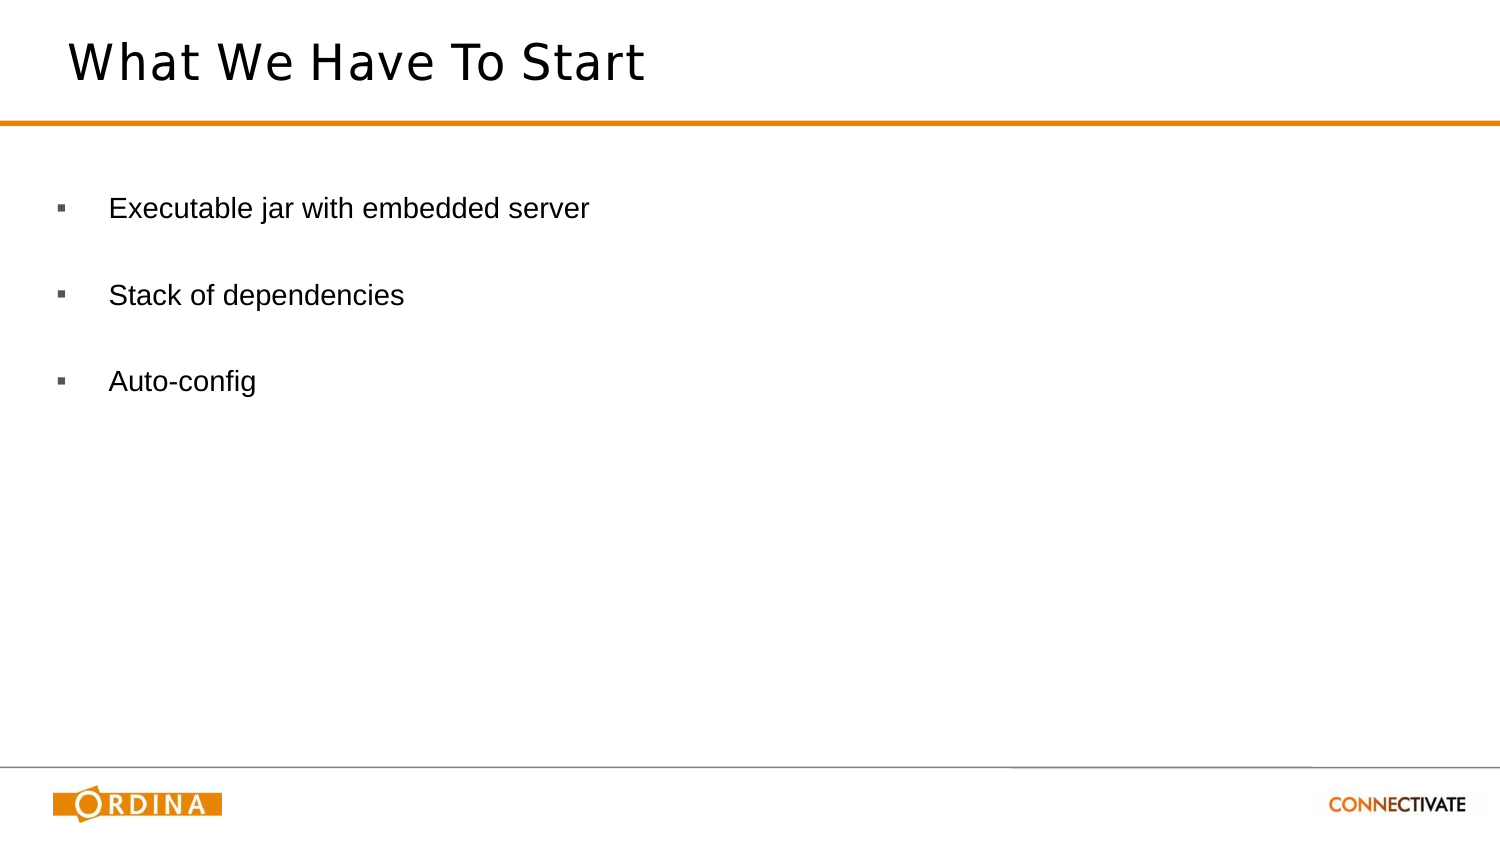

# What We Have To Start
Executable jar with embedded server
Stack of dependencies
Auto-config